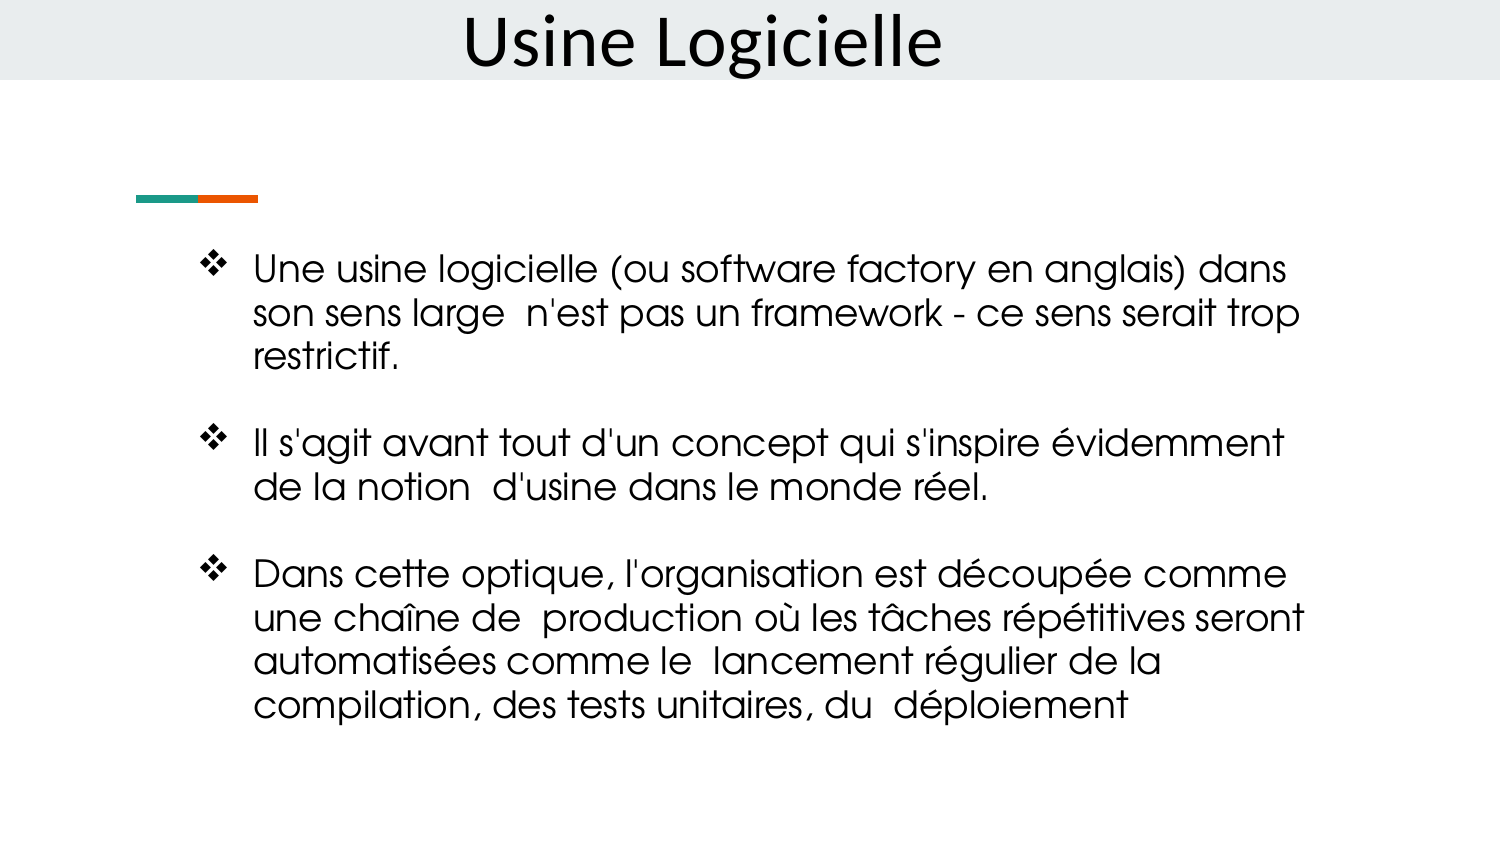

Usine Logicielle
Une usine logicielle (ou software factory en anglais) dans son sens large  n'est pas un framework - ce sens serait trop restrictif.

Il s'agit avant tout d'un concept qui s'inspire évidemment de la notion  d'usine dans le monde réel.

Dans cette optique, l'organisation est découpée comme une chaîne de  production où les tâches répétitives seront automatisées comme le  lancement régulier de la compilation, des tests unitaires, du  déploiement